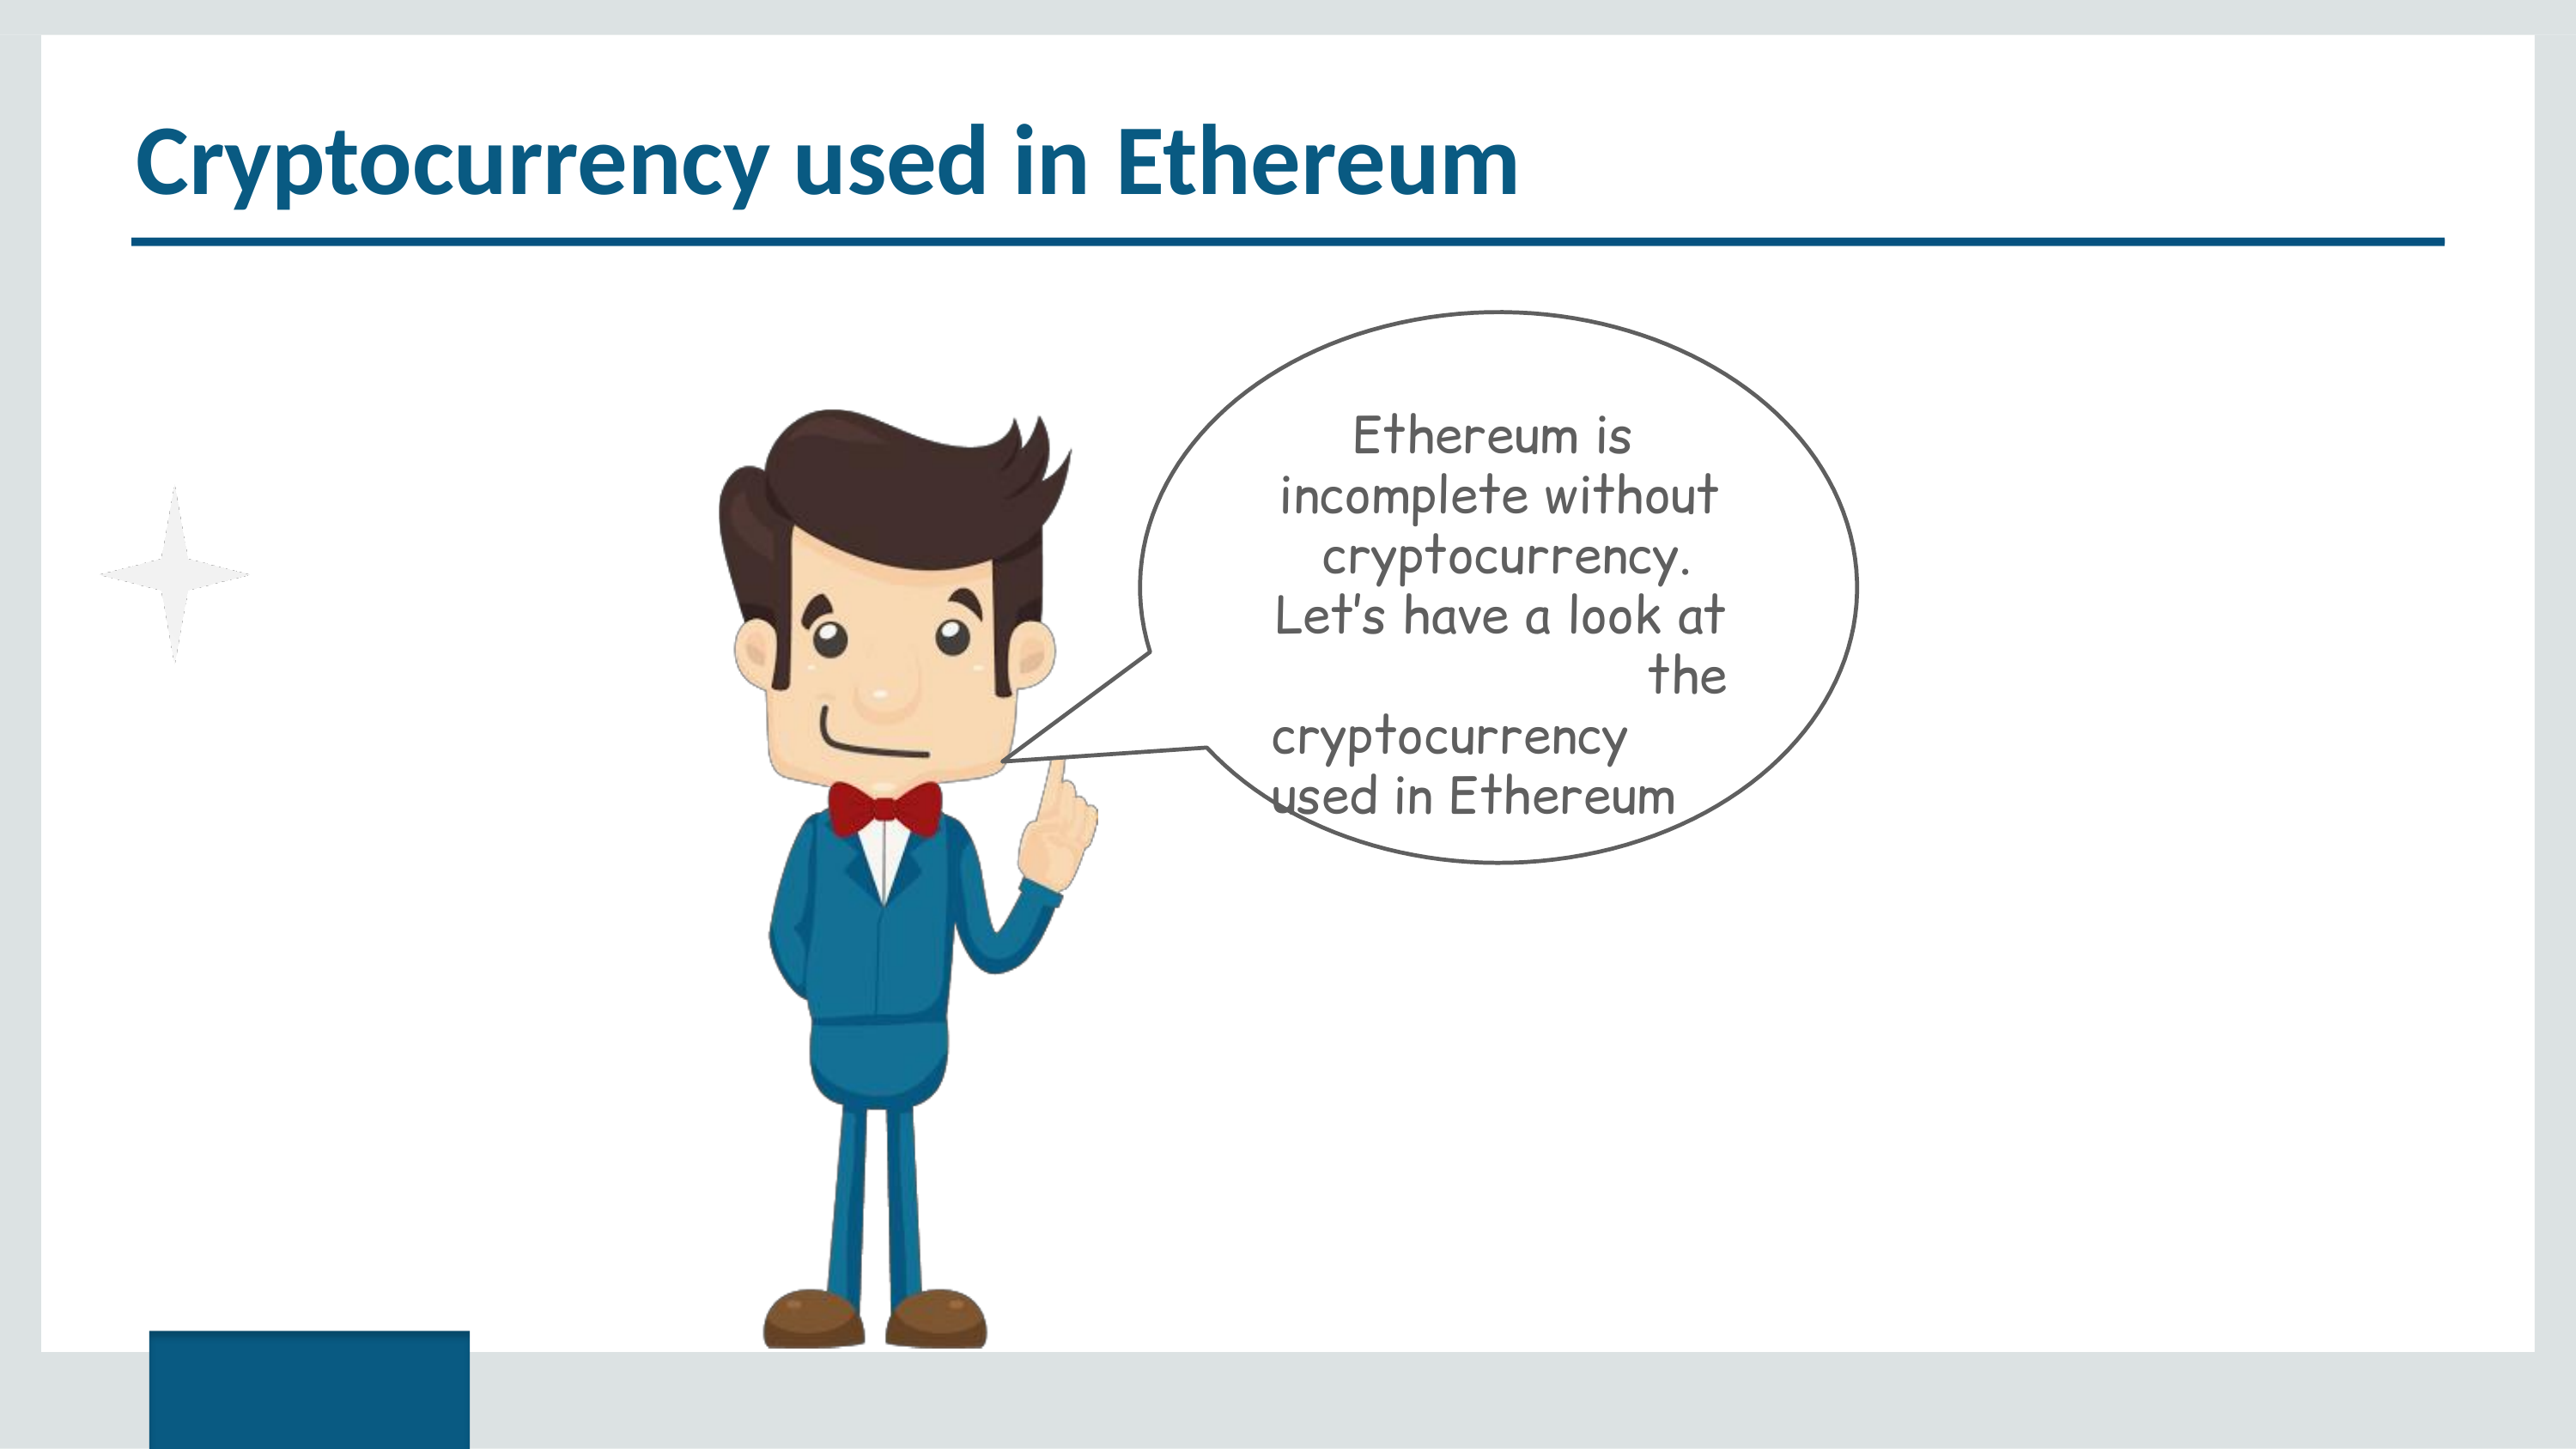

# Cryptocurrency used in Ethereum

Ethereum is  incomplete without  cryptocurrency.
Let’s have a look at  the cryptocurrency  used in Ethereum